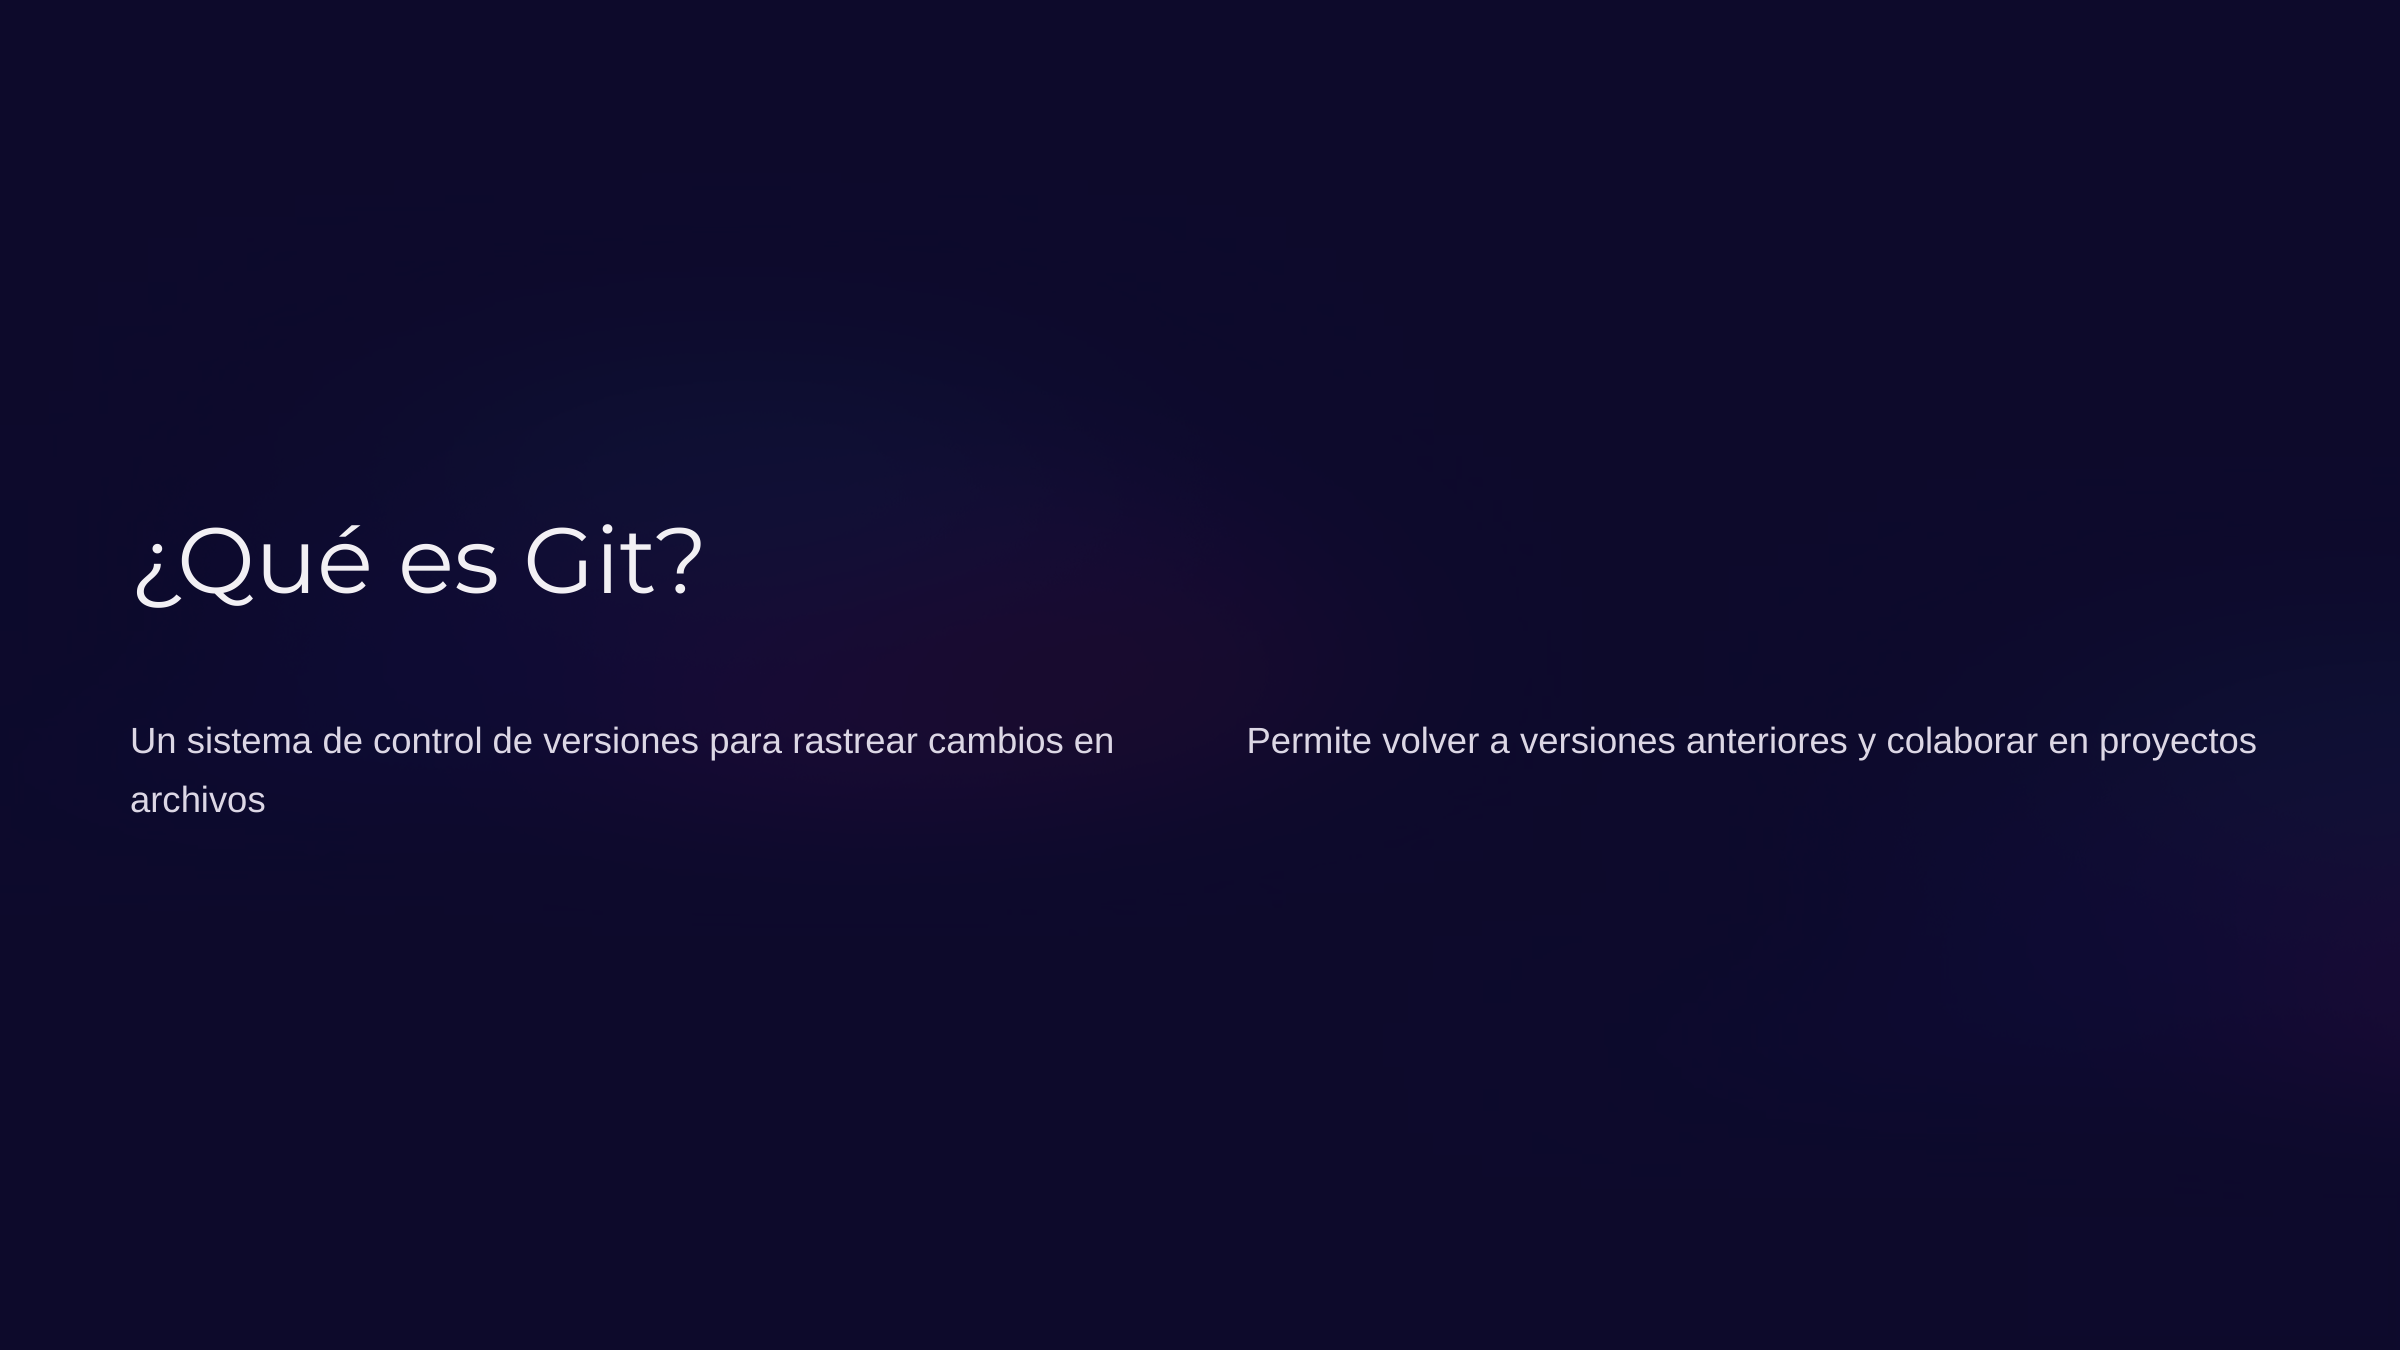

¿Qué es Git?
Un sistema de control de versiones para rastrear cambios en archivos
Permite volver a versiones anteriores y colaborar en proyectos